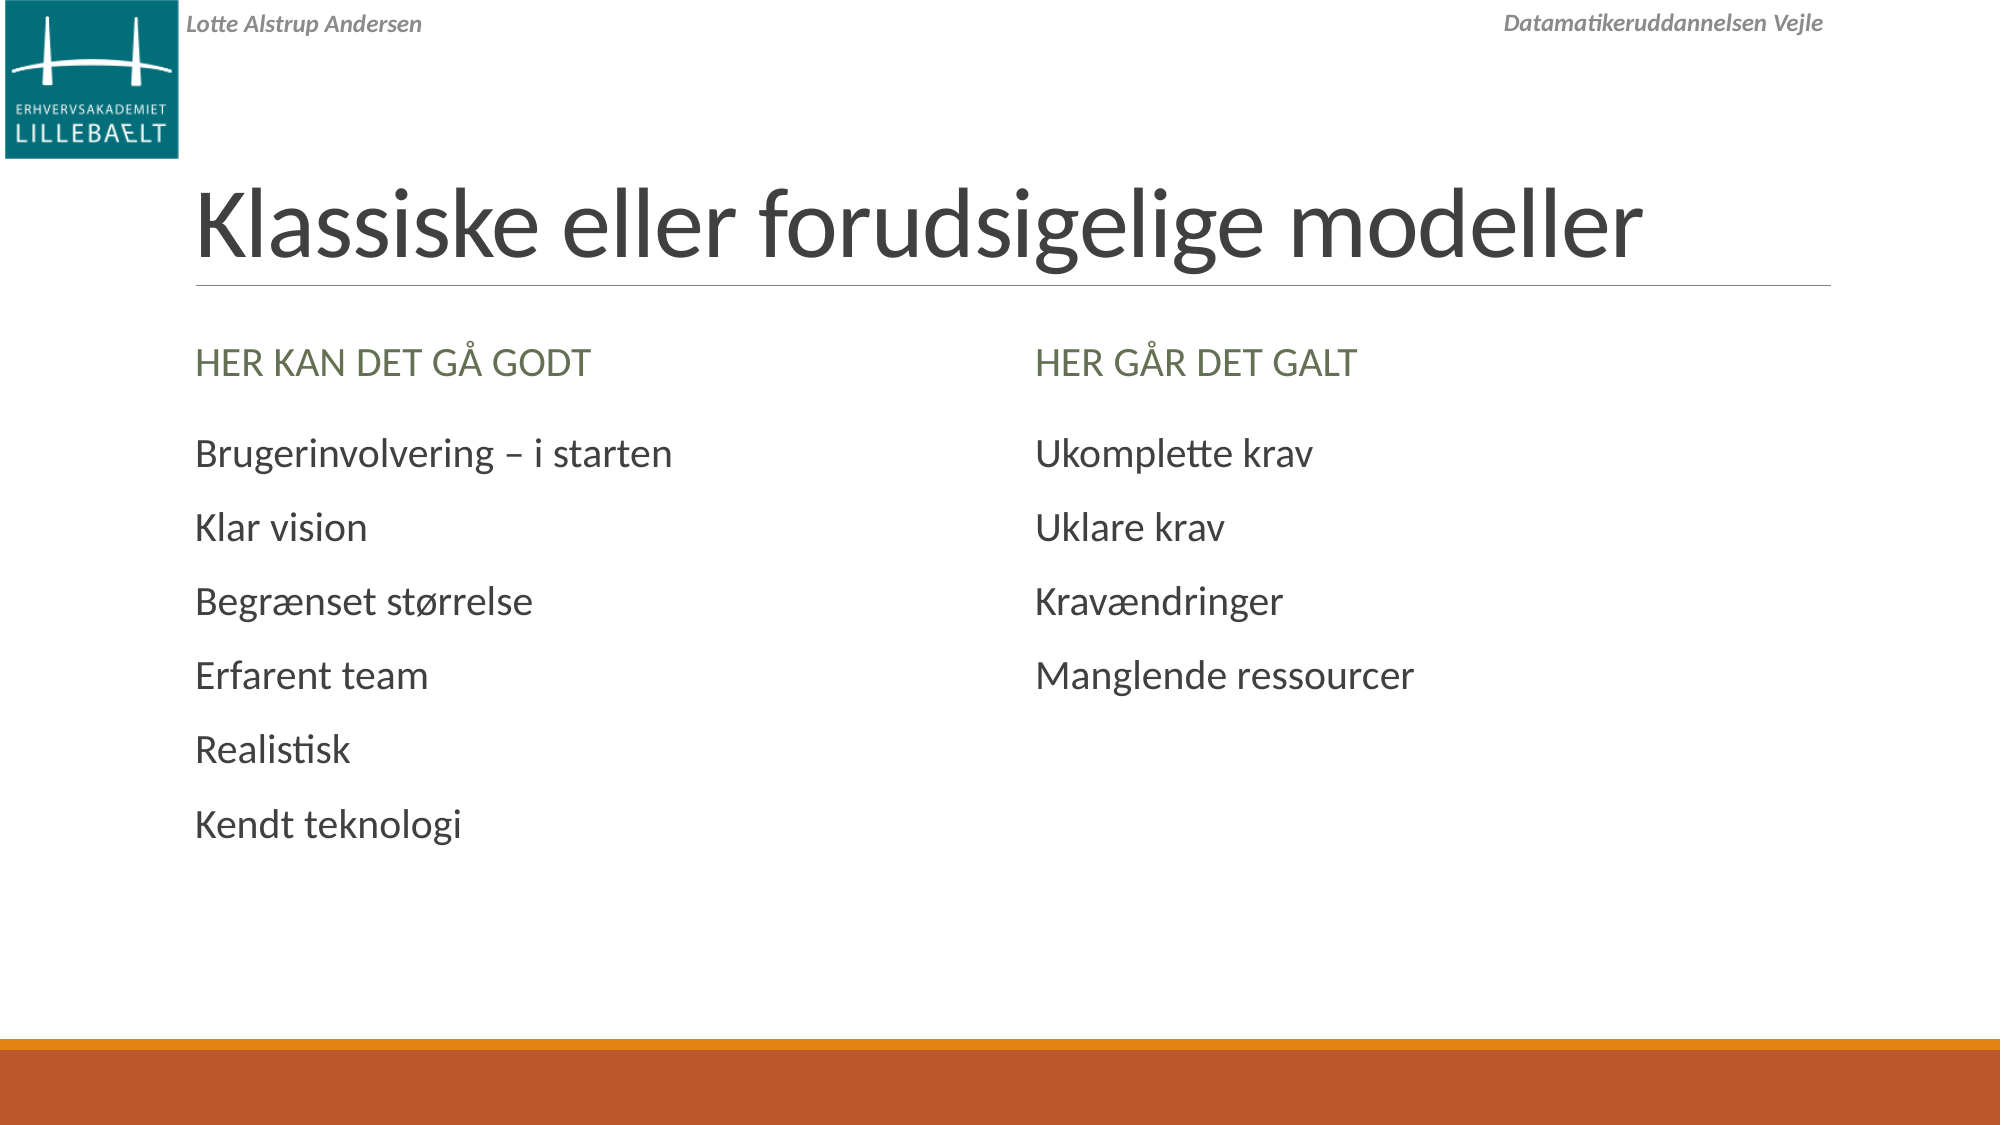

# Klassiske eller forudsigelige modeller
Her kan det gå godt
Her går det galt
Brugerinvolvering – i starten
Klar vision
Begrænset størrelse
Erfarent team
Realistisk
Kendt teknologi

Ukomplette krav
Uklare krav
Kravændringer
Manglende ressourcer